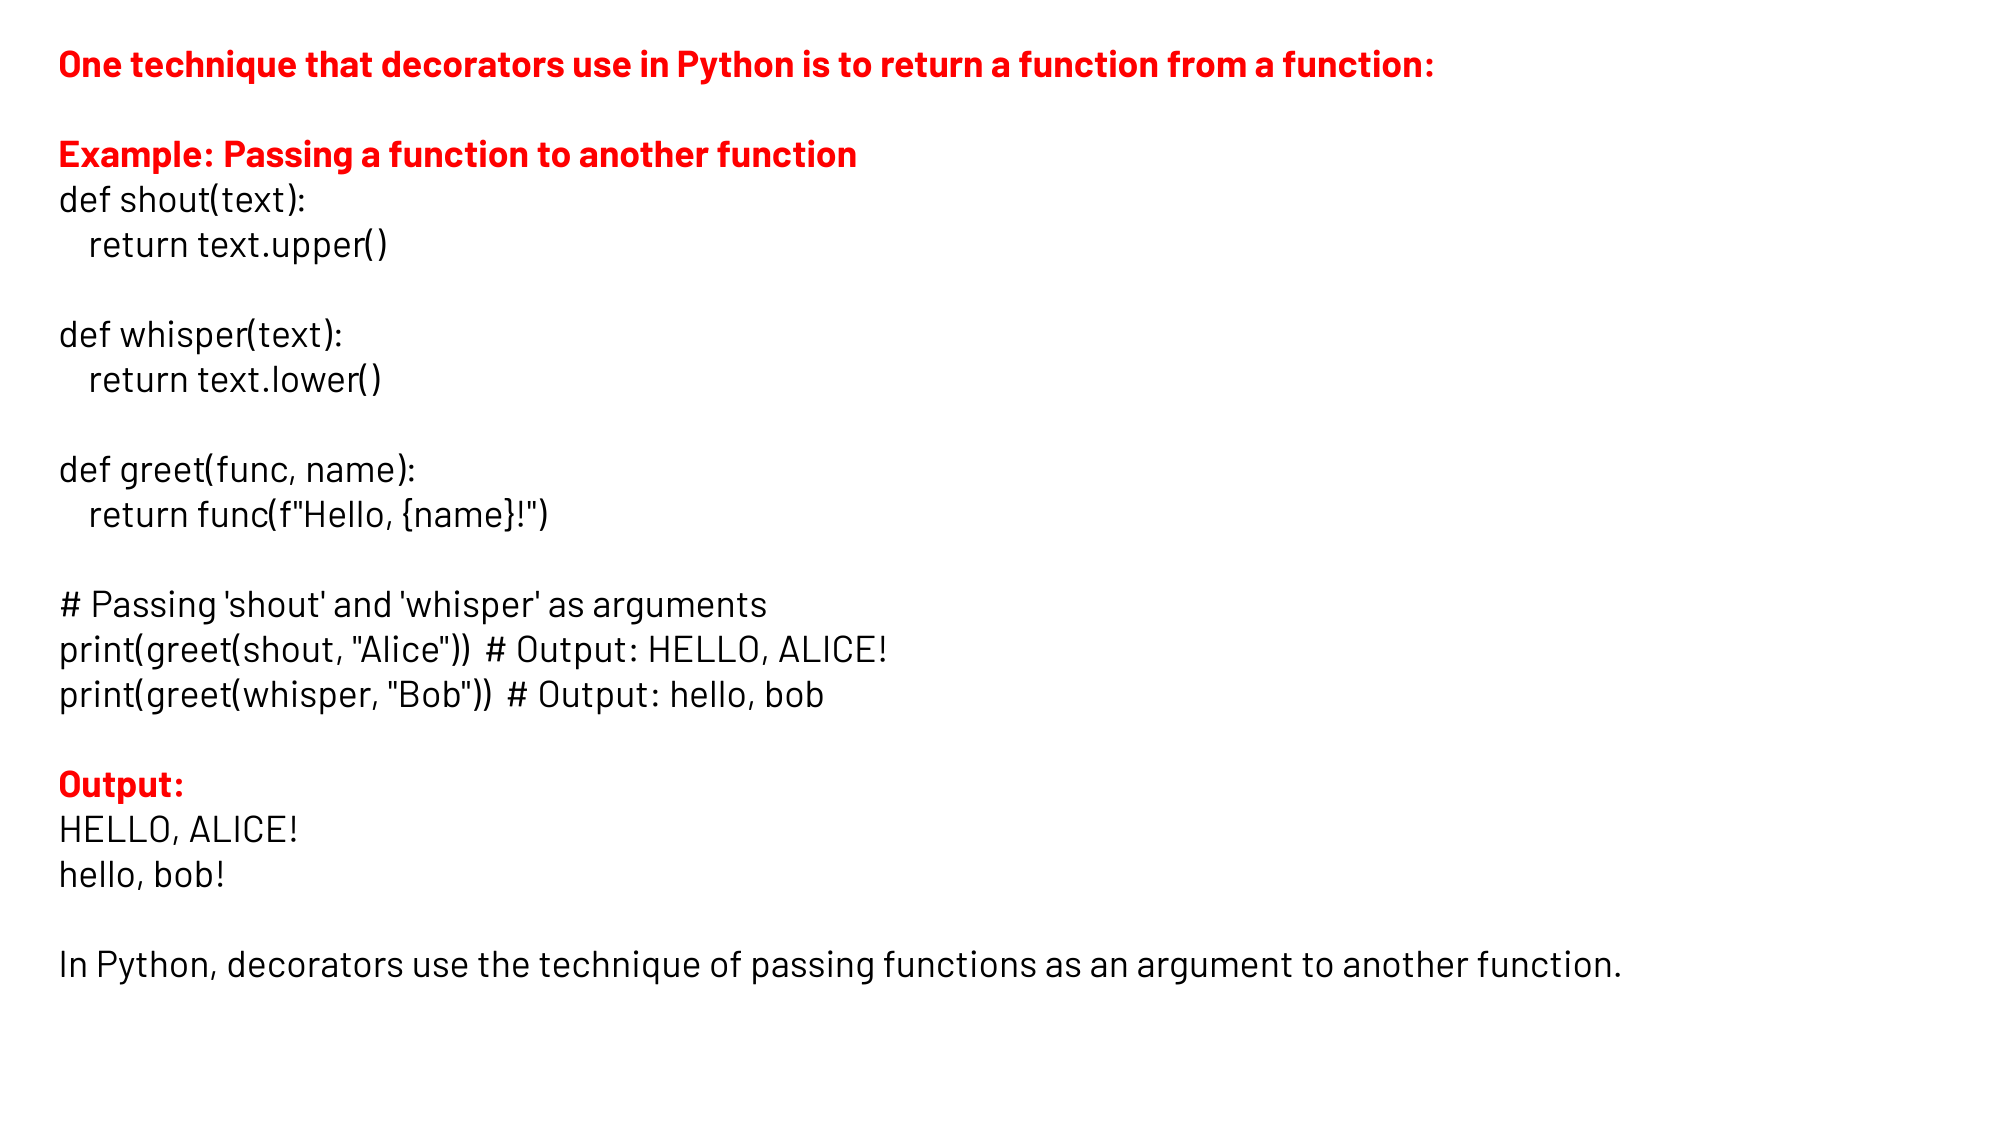

One technique that decorators use in Python is to return a function from a function:

Example: Passing a function to another function
def shout(text):
    return text.upper()

def whisper(text):
    return text.lower()

def greet(func, name):
    return func(f"Hello, {name}!")

# Passing 'shout' and 'whisper' as arguments
print(greet(shout, "Alice"))  # Output: HELLO, ALICE!
print(greet(whisper, "Bob"))  # Output: hello, bob

Output:
HELLO, ALICE!
hello, bob!

In Python, decorators use the technique of passing functions as an argument to another function.